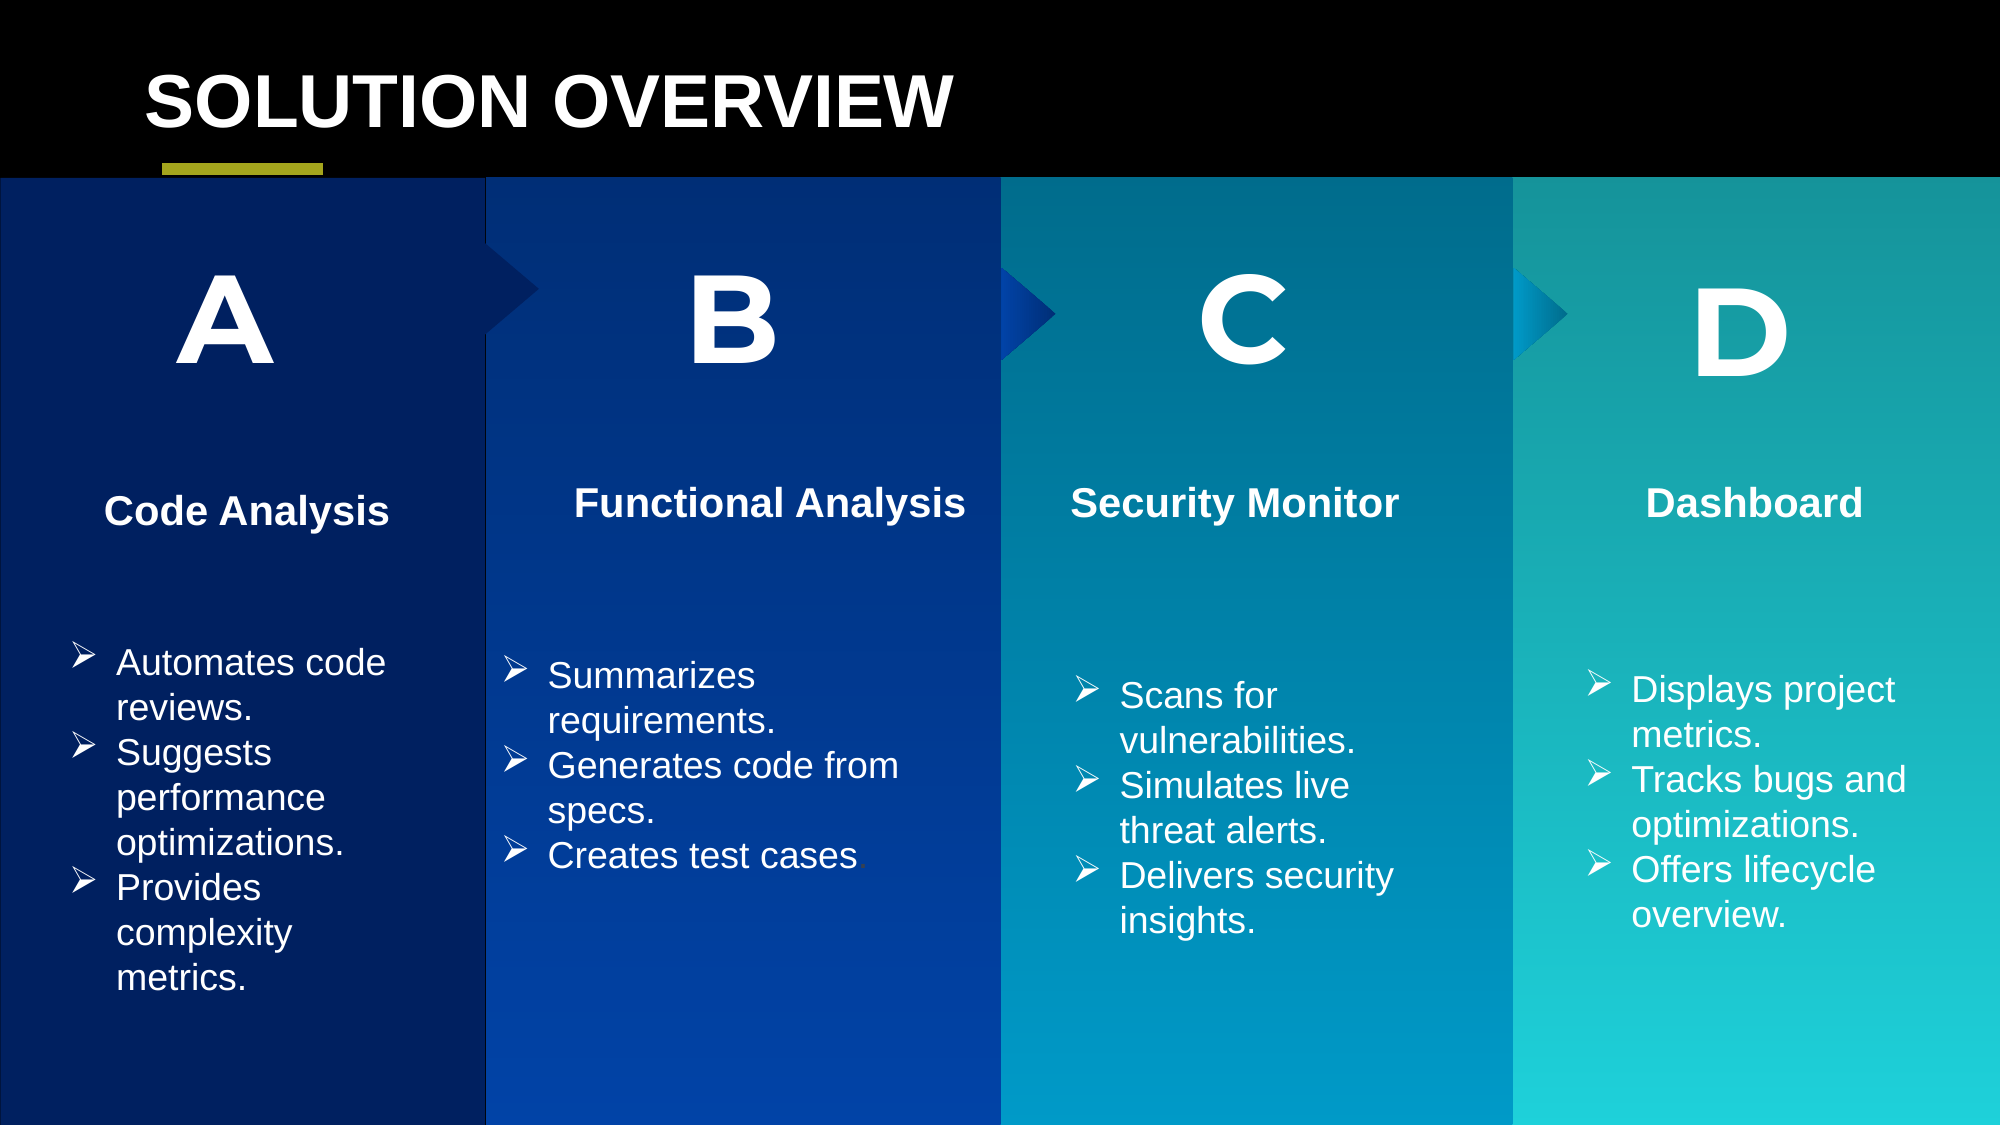

SOLUTION OVERVIEW

D
Dashboard
Displays project metrics.
Tracks bugs and optimizations.
Offers lifecycle overview.

Summarizes requirements.
Generates code from specs.
Creates test cases.

B
Functional Analysis

C
Security Monitor
Scans for vulnerabilities.
Simulates live threat alerts.
Delivers security insights.

A

Code Analysis
Automates code reviews.
Suggests performance optimizations.
Provides complexity metrics.